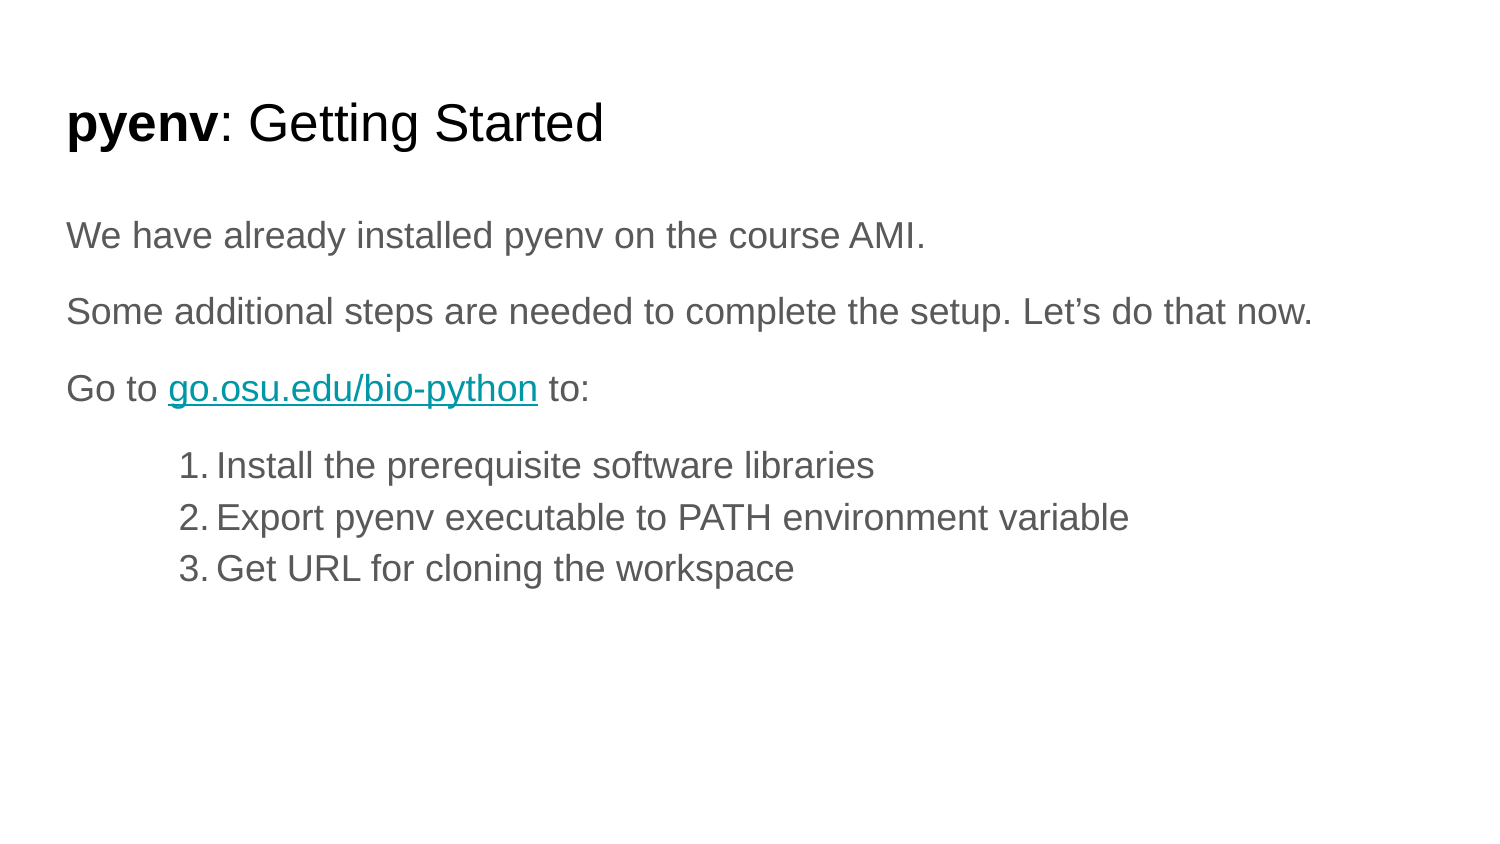

# pyenv: Getting Started
We have already installed pyenv on the course AMI.
Some additional steps are needed to complete the setup. Let’s do that now.
Go to go.osu.edu/bio-python to:
Install the prerequisite software libraries
Export pyenv executable to PATH environment variable
Get URL for cloning the workspace